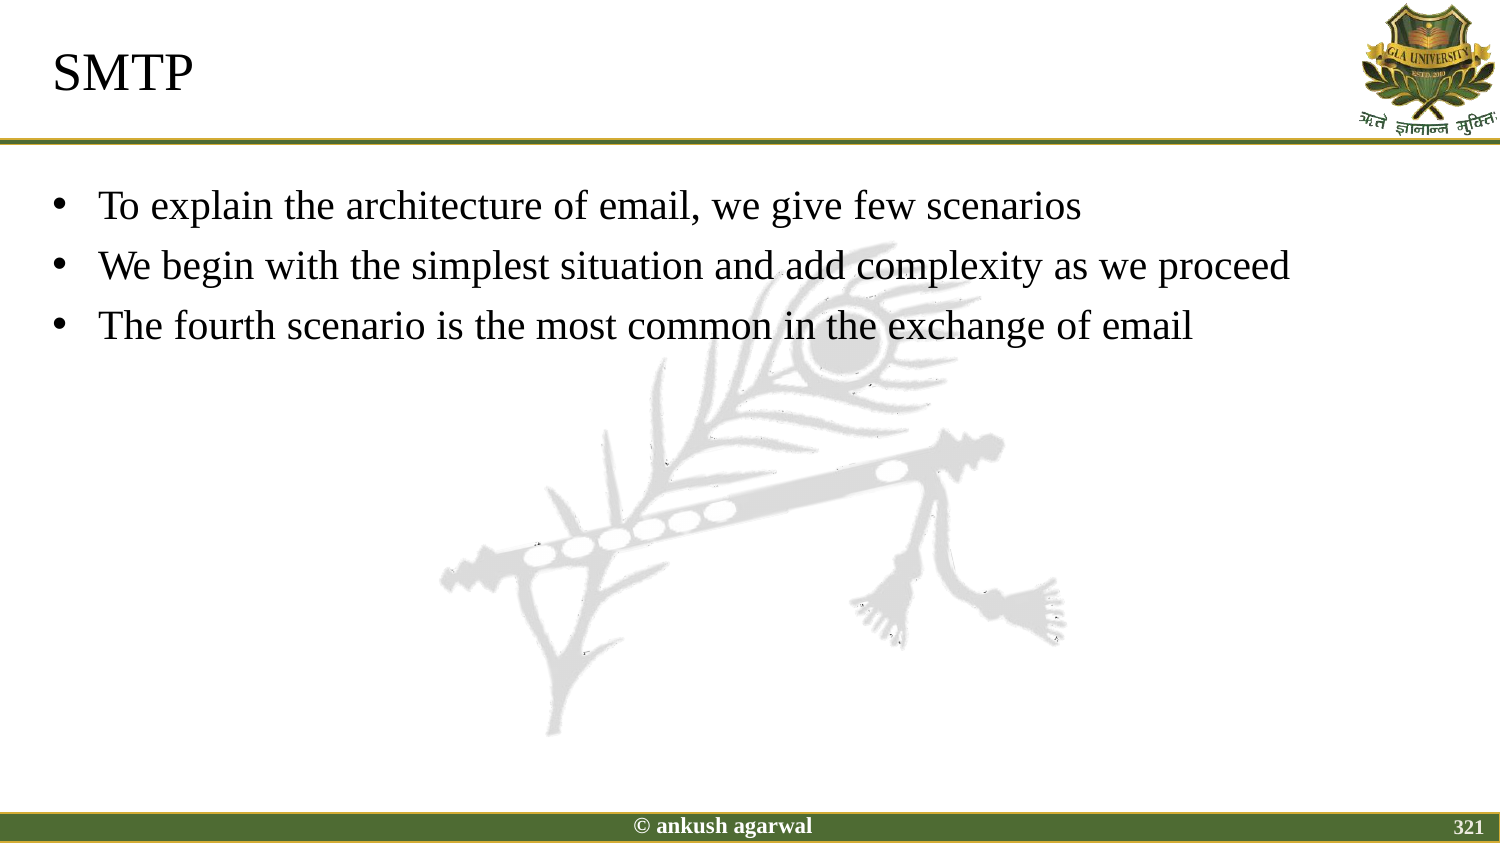

# SMTP
To explain the architecture of email, we give few scenarios
We begin with the simplest situation and add complexity as we proceed
The fourth scenario is the most common in the exchange of email
© ankush agarwal
321